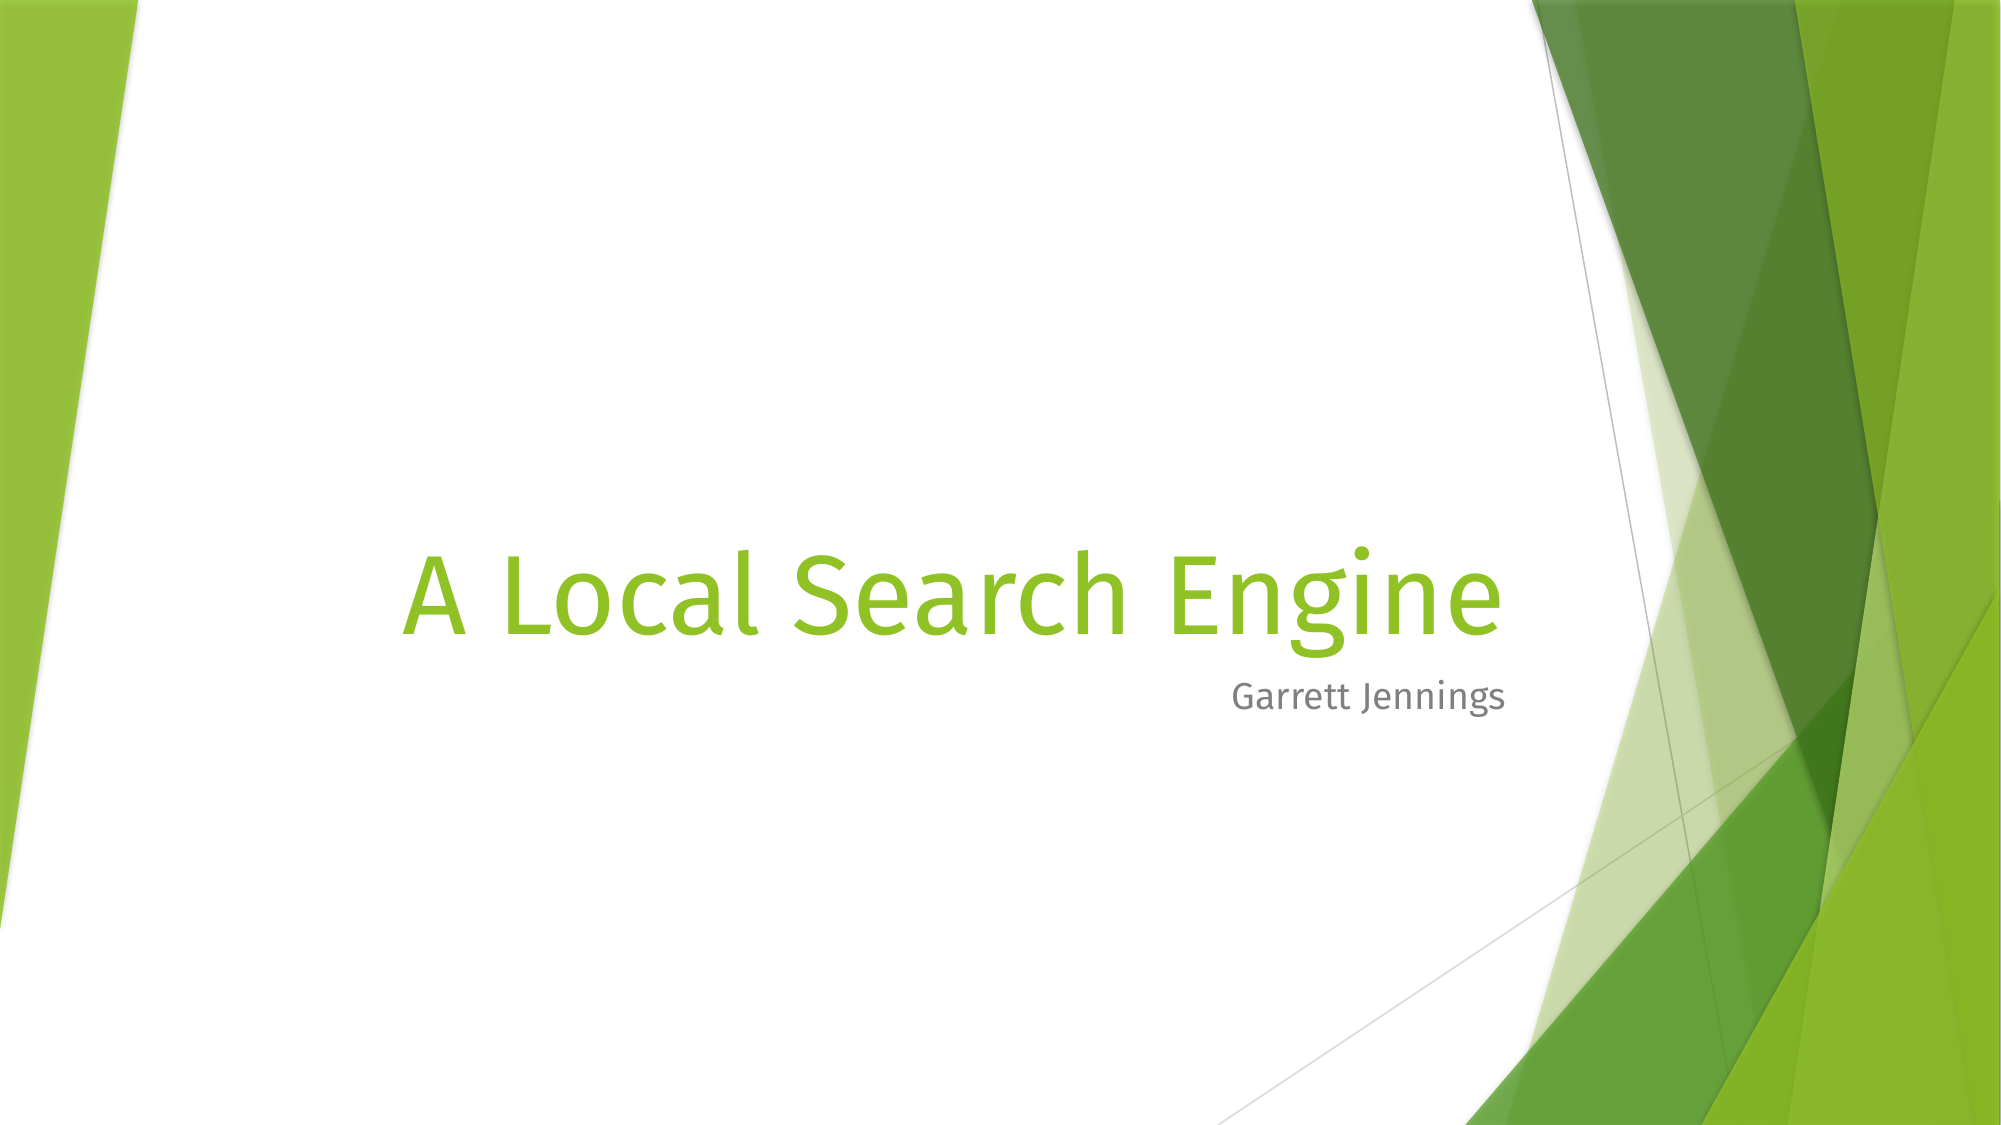

# A Local Search Engine
Garrett Jennings